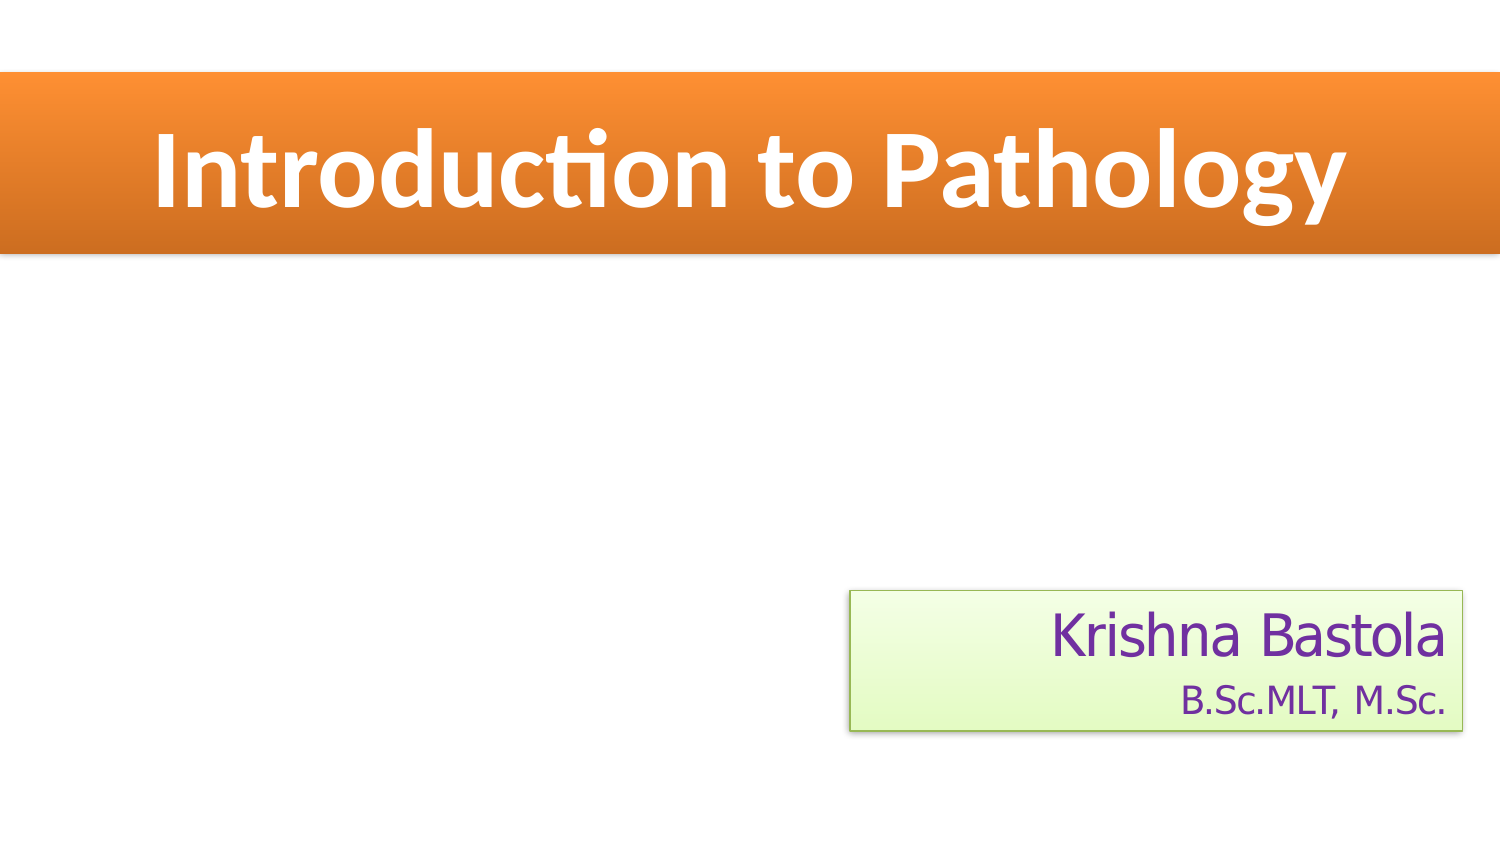

# Introduction to Pathology
Krishna Bastola
B.Sc.MLT, M.Sc.